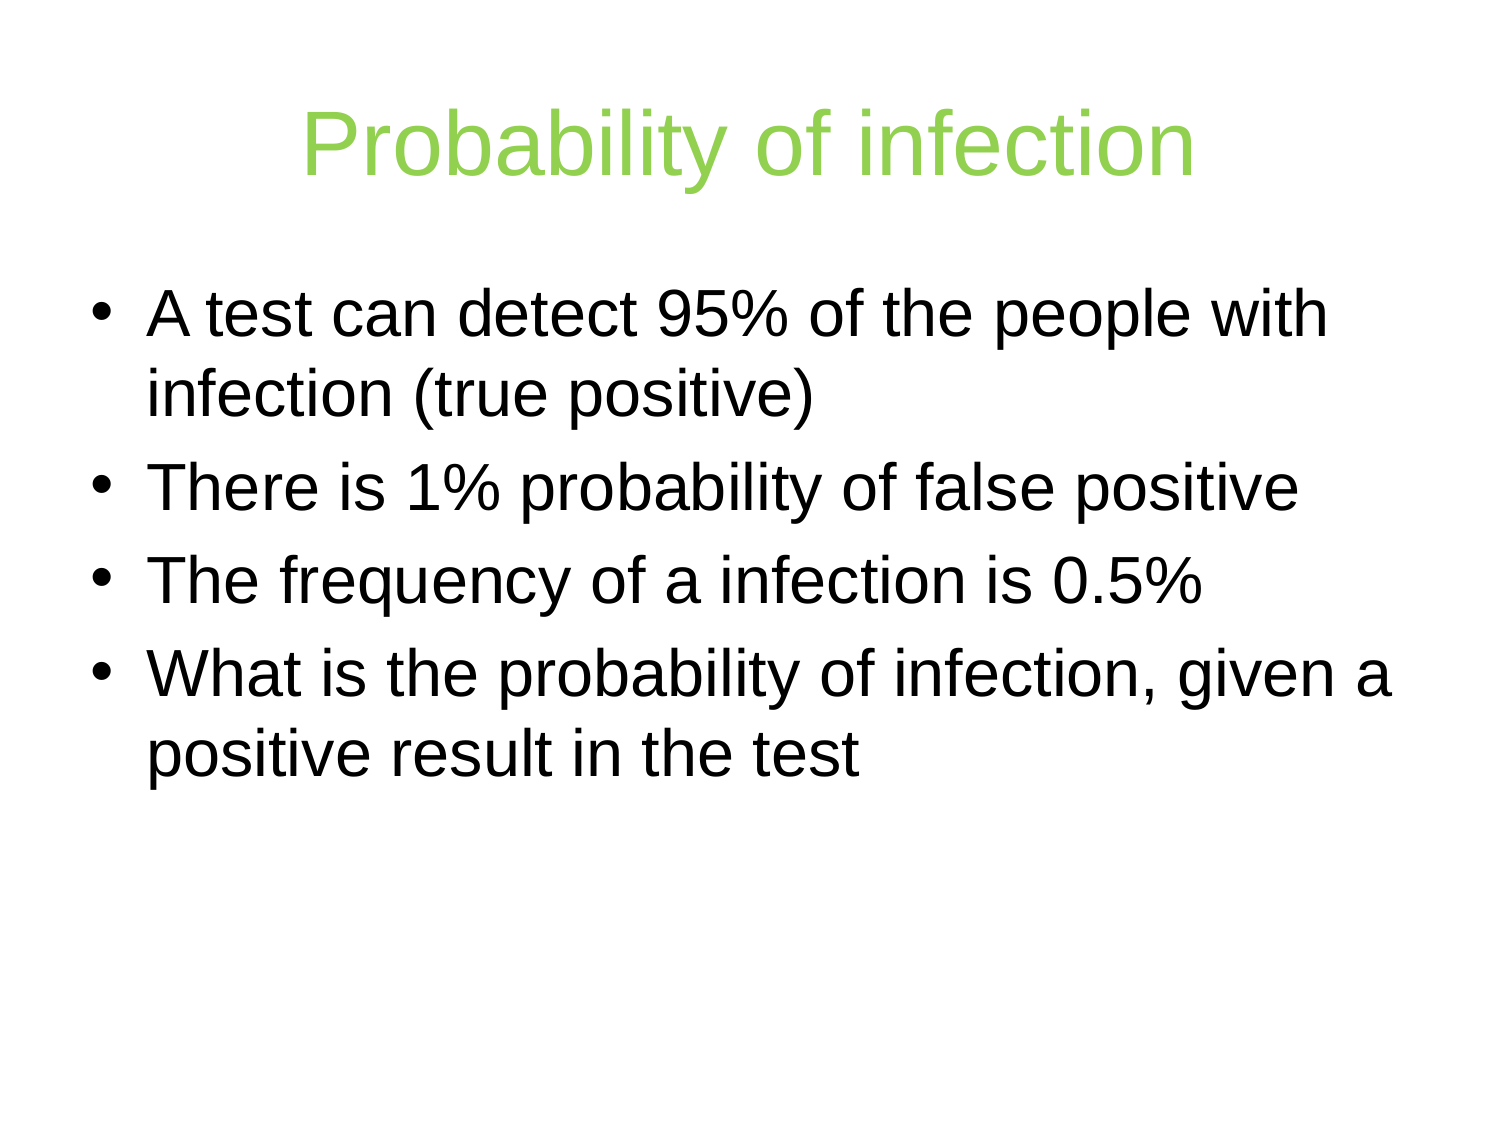

# Probability of infection
A test can detect 95% of the people with infection (true positive)
There is 1% probability of false positive
The frequency of a infection is 0.5%
What is the probability of infection, given a positive result in the test